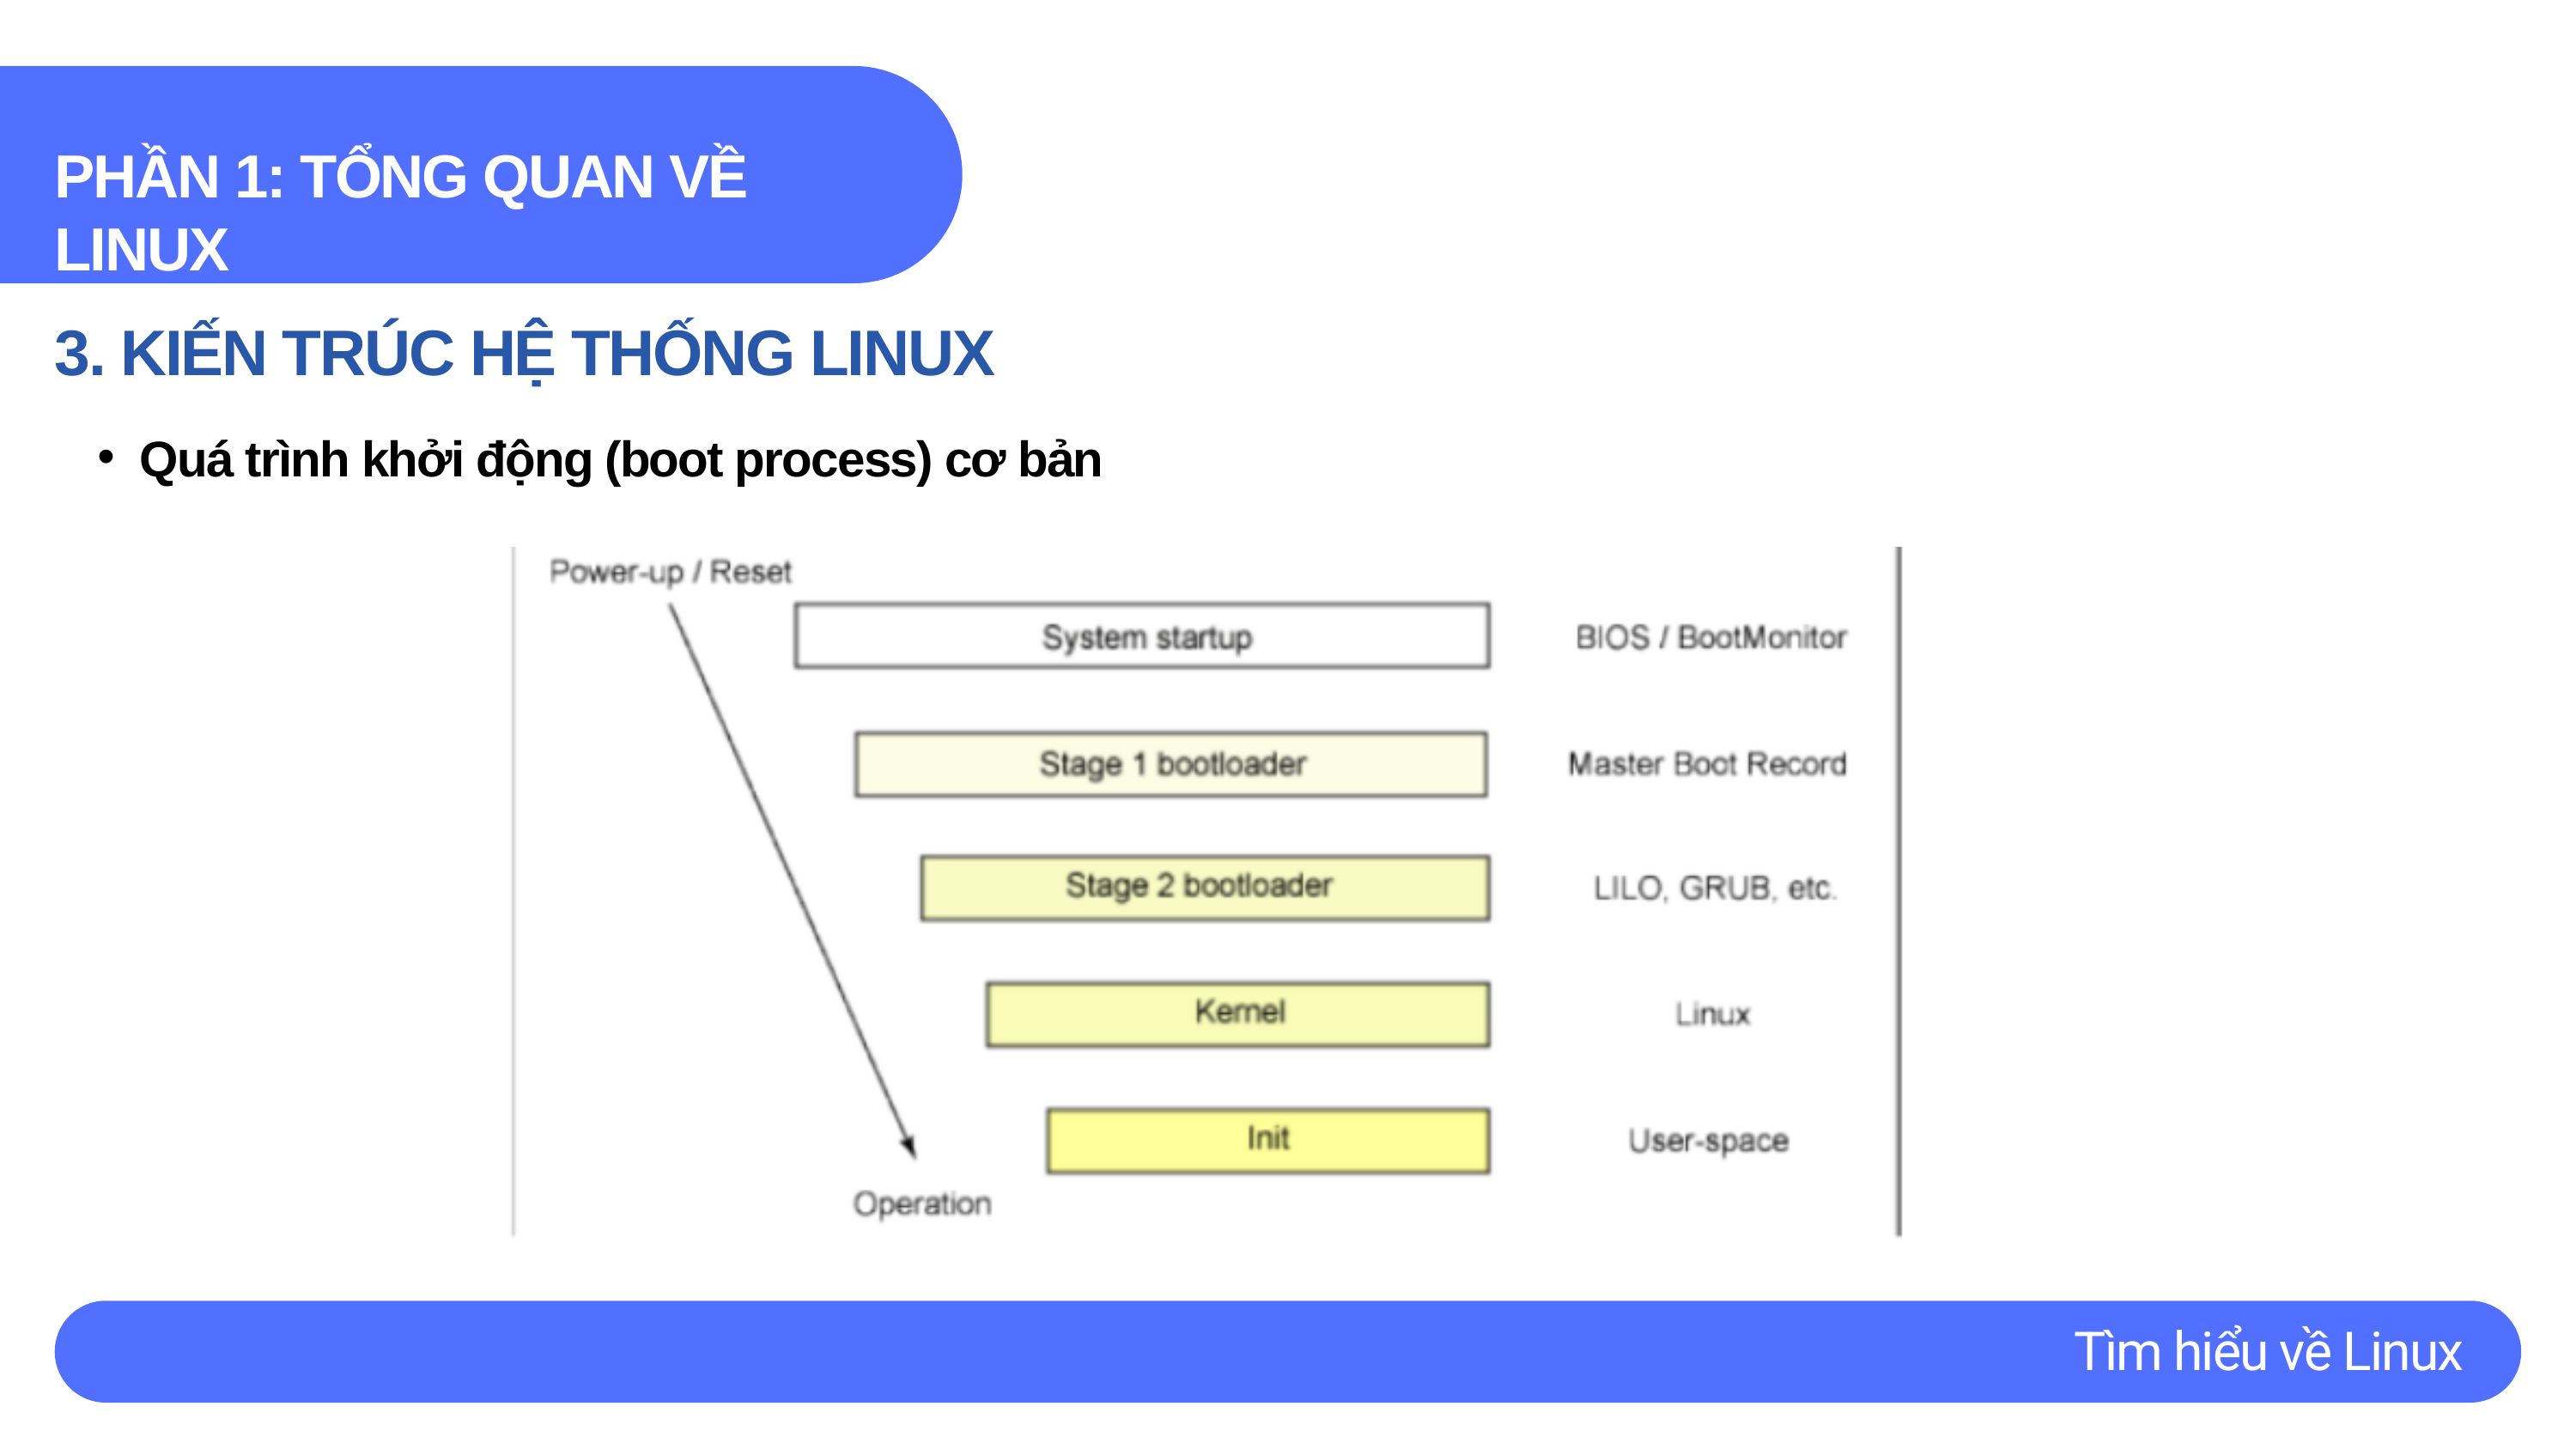

PHẦN 1: TỔNG QUAN VỀ LINUX
3. KIẾN TRÚC HỆ THỐNG LINUX
Quá trình khởi động (boot process) cơ bản

Tìm hiểu về Linux